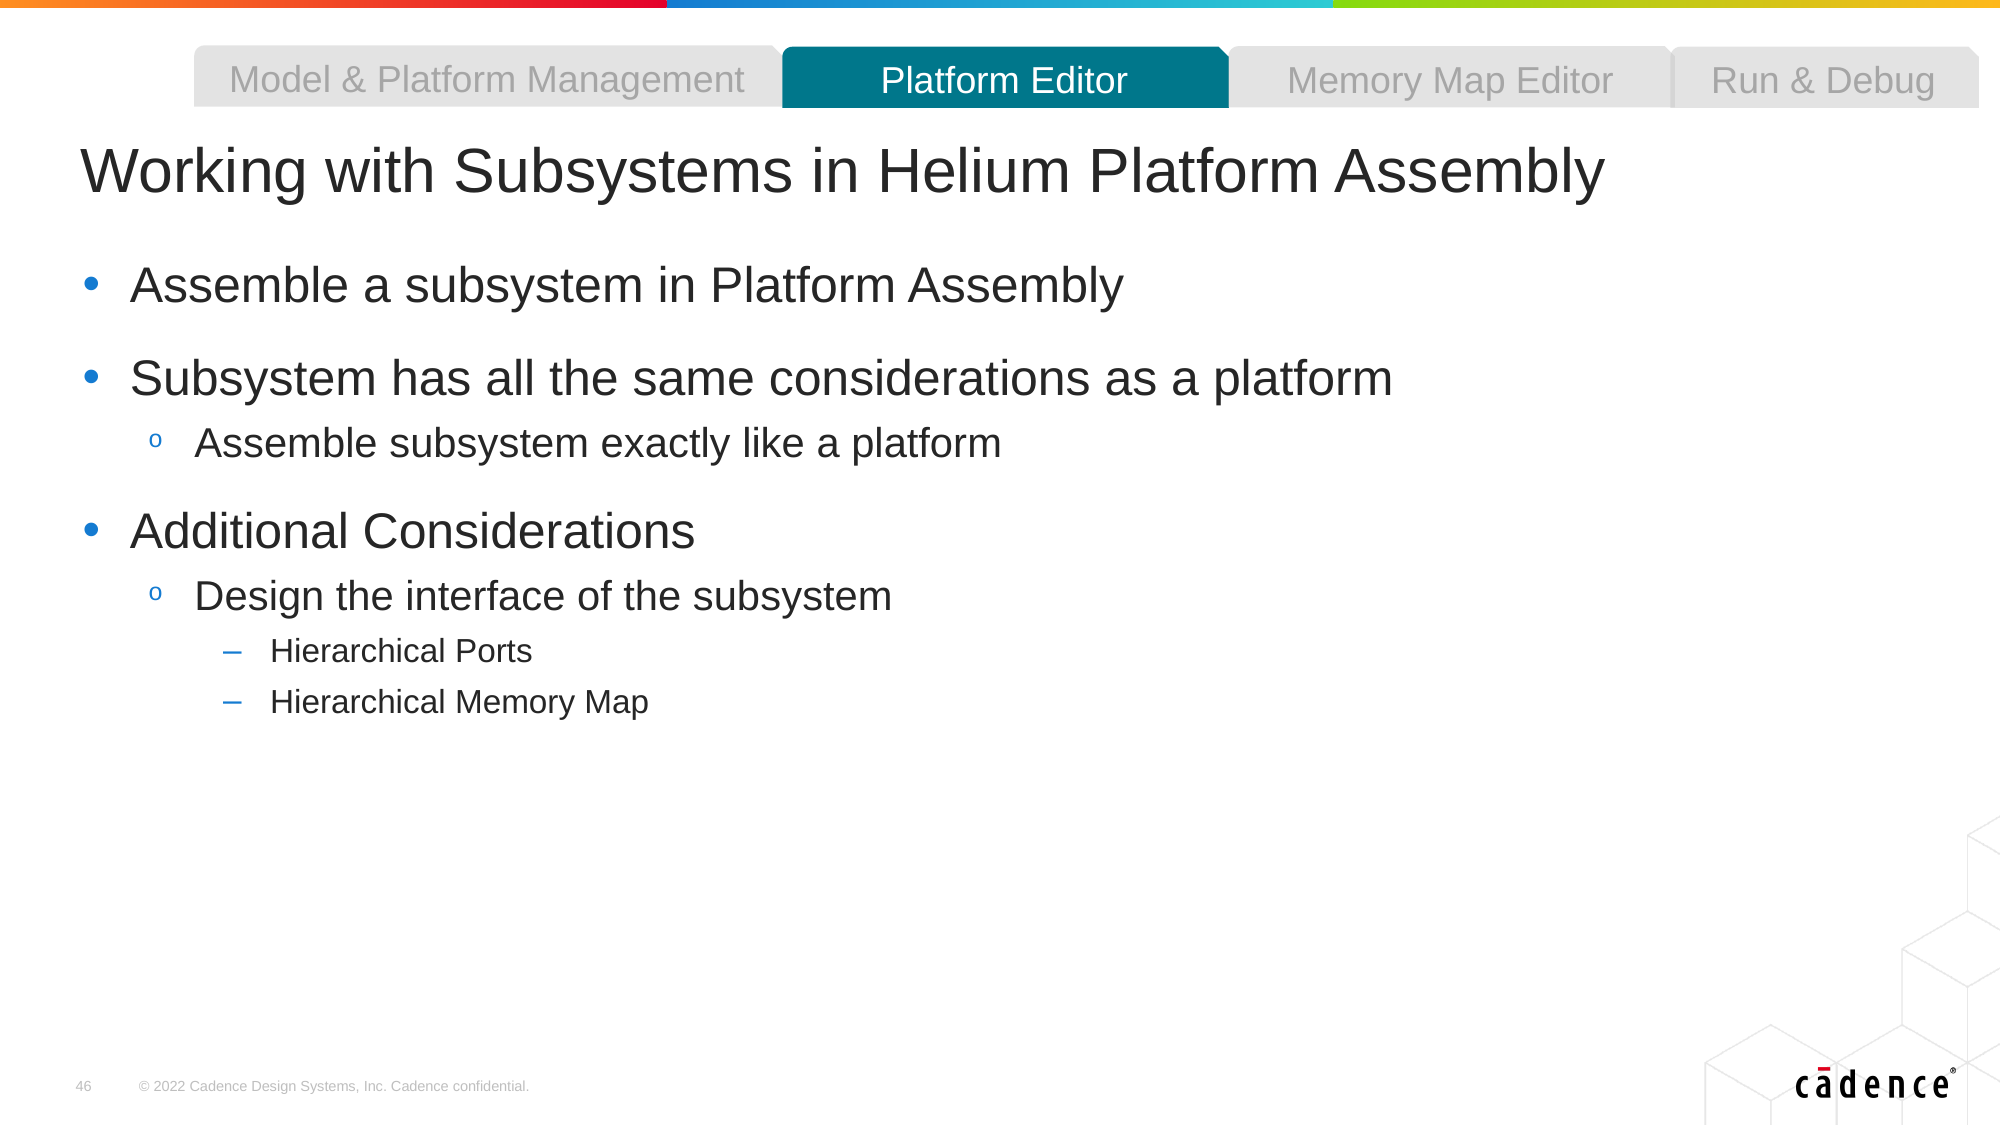

Model & Platform Management
Memory Map Editor
Platform Editor
Run & Debug
# Working with Subsystems in Helium Platform Assembly
Assemble a subsystem in Platform Assembly
Subsystem has all the same considerations as a platform
Assemble subsystem exactly like a platform
Additional Considerations
Design the interface of the subsystem
Hierarchical Ports
Hierarchical Memory Map